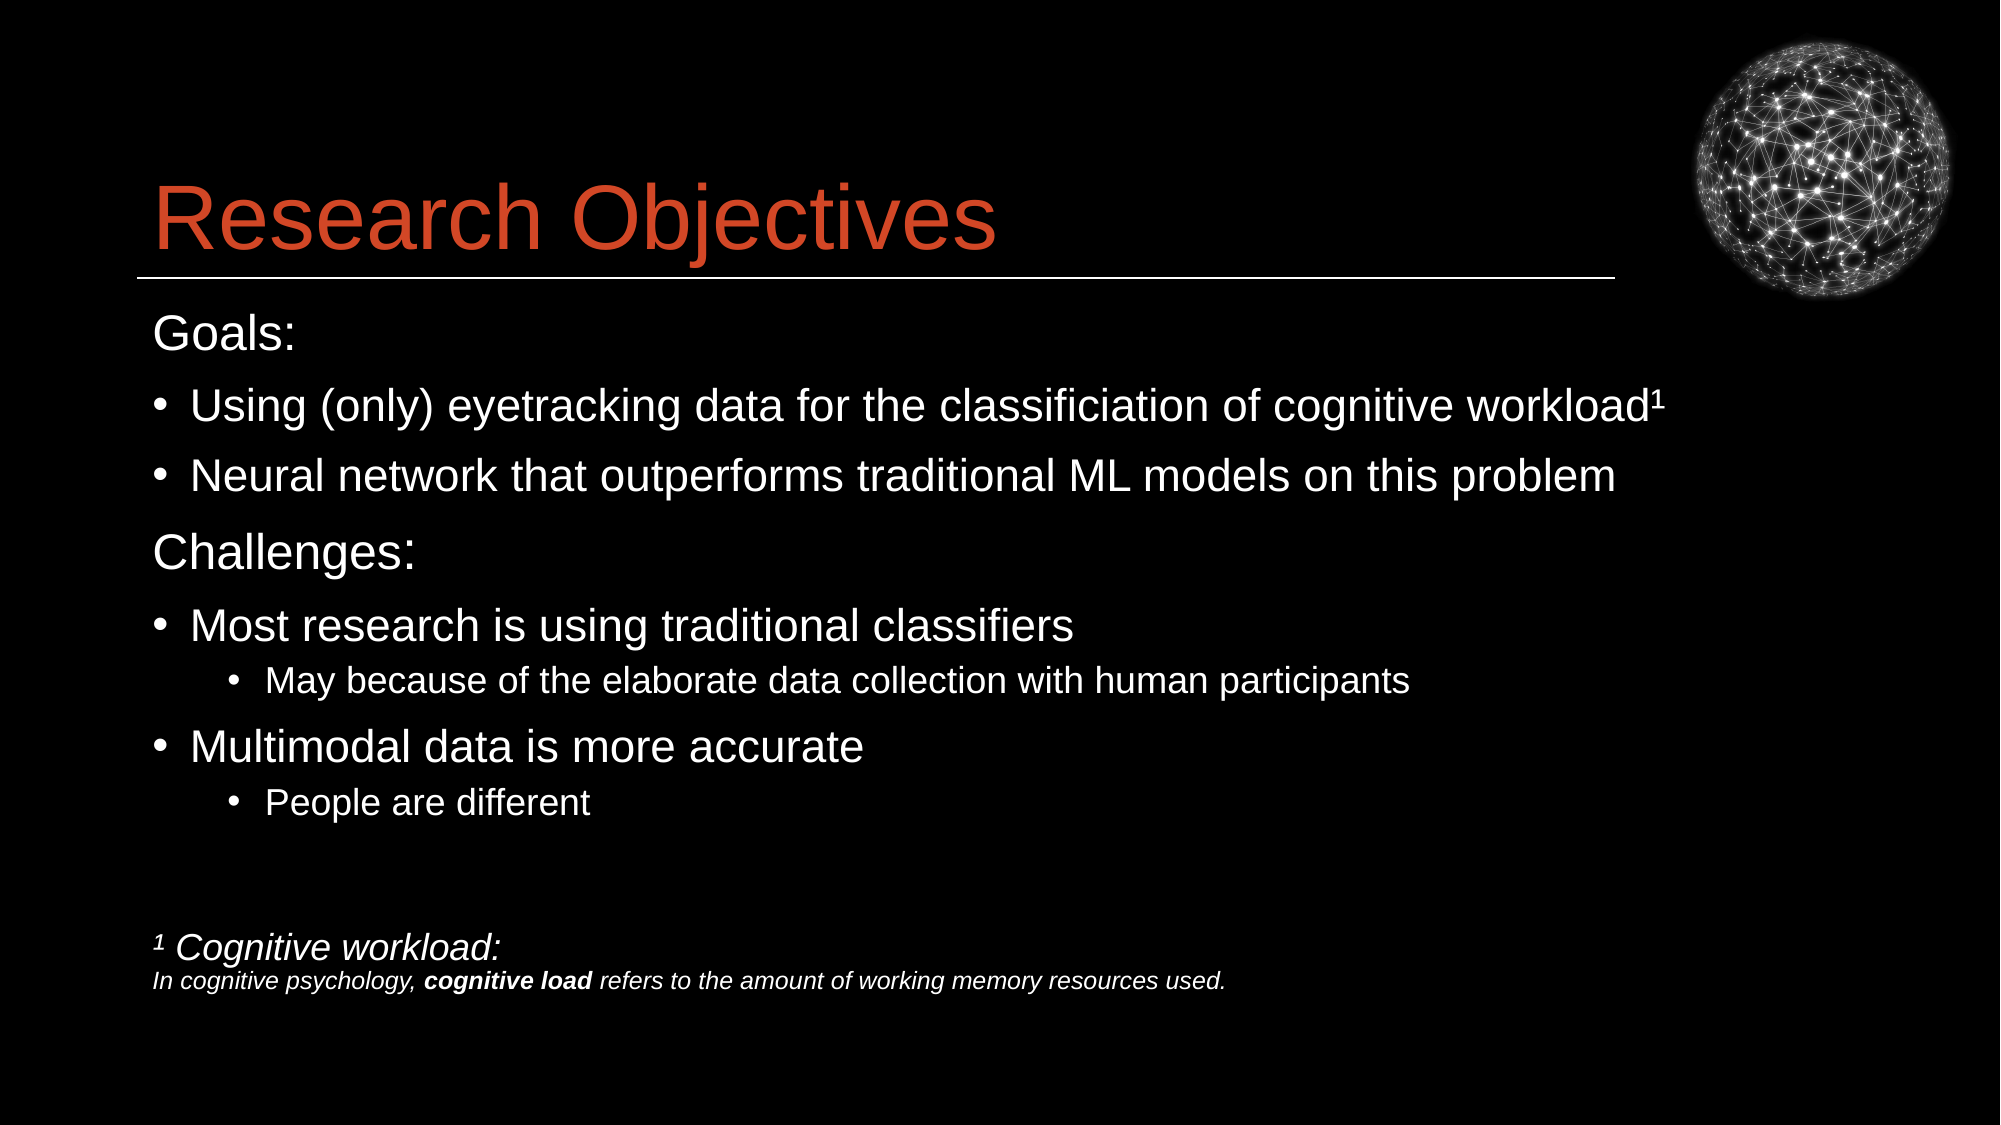

# Research Objectives
Goals:
Using (only) eyetracking data for the classificiation of cognitive workload¹
Neural network that outperforms traditional ML models on this problem
Challenges:
Most research is using traditional classifiers
May because of the elaborate data collection with human participants
Multimodal data is more accurate
People are different

¹ Cognitive workload:
In cognitive psychology, cognitive load refers to the amount of working memory resources used.